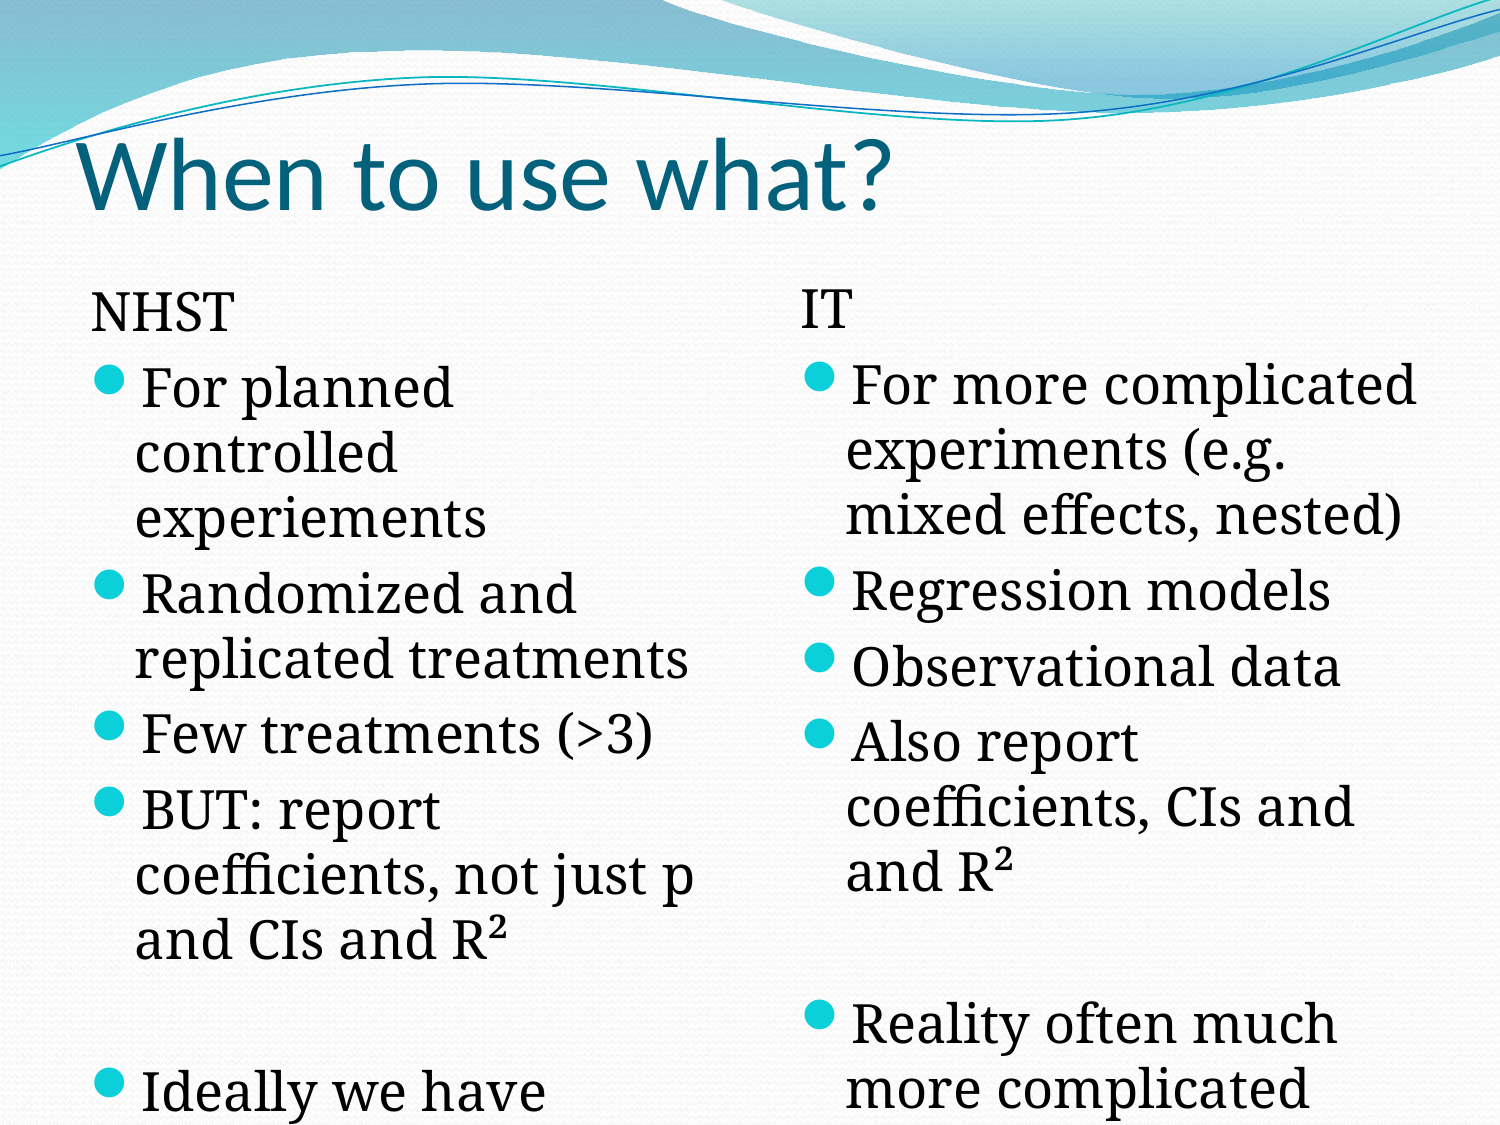

# When to use what?
IT
For more complicated experiments (e.g. mixed effects, nested)
Regression models
Observational data
Also report coefficients, CIs and and R²

Reality often much more complicated
NHST
For planned controlled experiements
Randomized and replicated treatments
Few treatments (>3)
BUT: report coefficients, not just p and CIs and R²

Ideally we have simple experiments